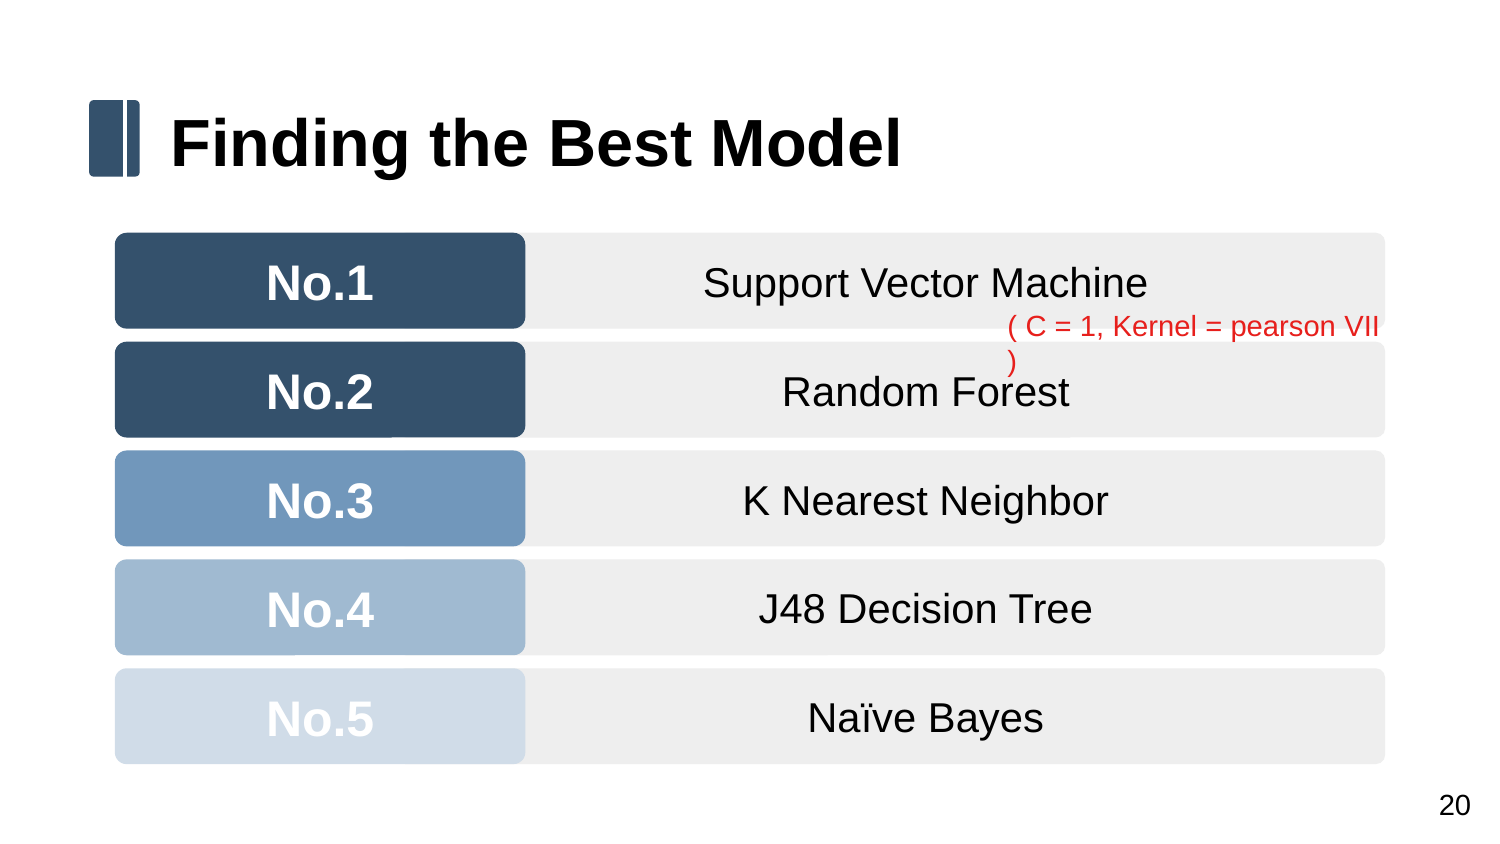

Finding the Best Model

No.1
Support Vector Machine
( C = 1, Kernel = pearson VII )

No.2
Random Forest

No.3
K Nearest Neighbor

No.4
J48 Decision Tree

No.5
Naïve Bayes
20